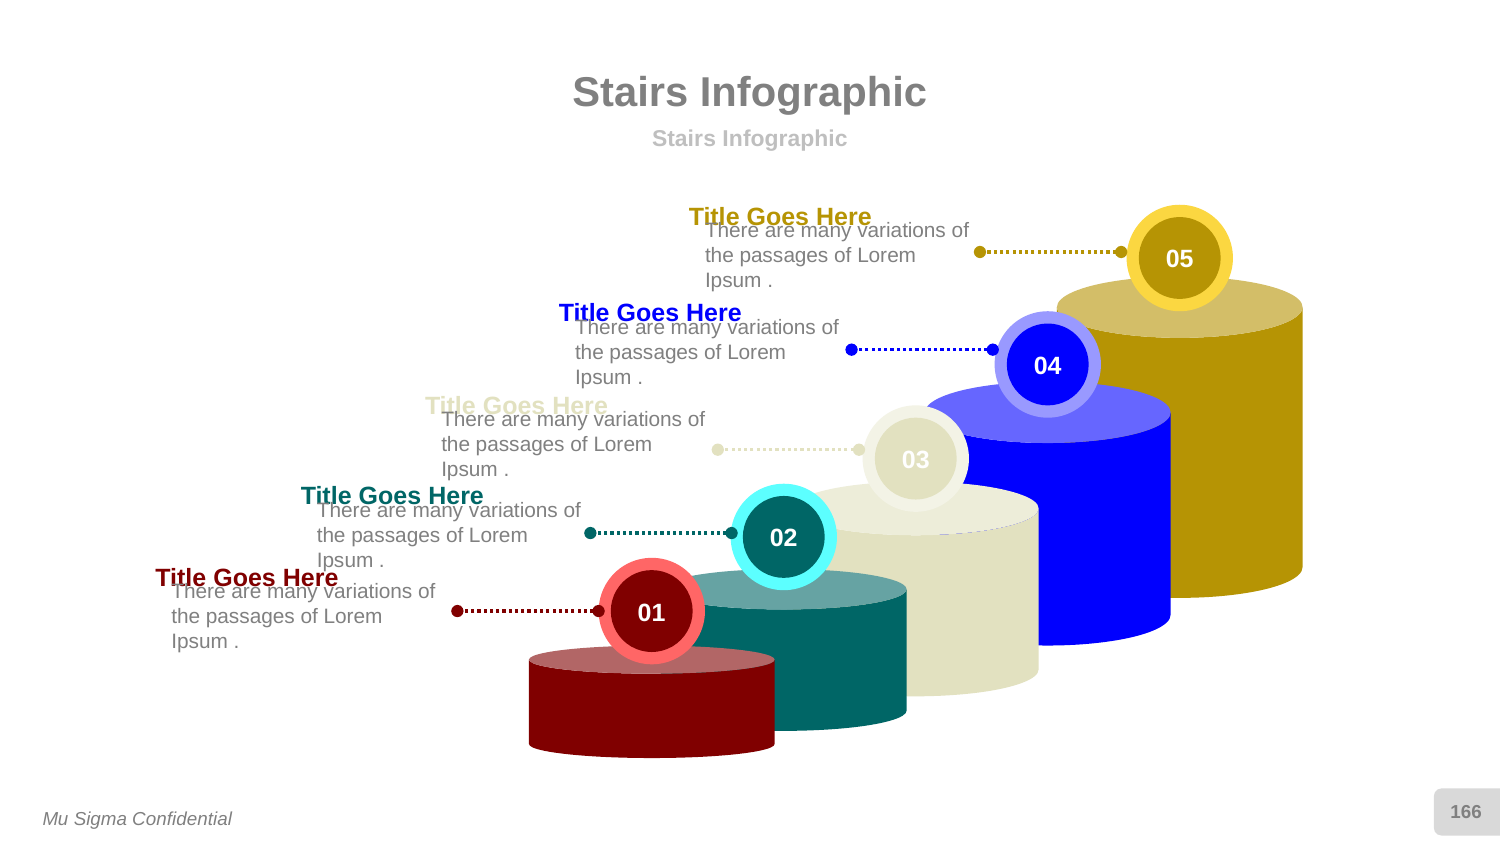

# Stairs Infographic
Stairs Infographic
Title Goes Here
There are many variations of the passages of Lorem Ipsum .

05

Title Goes Here
There are many variations of the passages of Lorem Ipsum .

04

Title Goes Here
There are many variations of the passages of Lorem Ipsum .

03
Title Goes Here
There are many variations of the passages of Lorem Ipsum .

02

01
Title Goes Here
There are many variations of the passages of Lorem Ipsum .

166